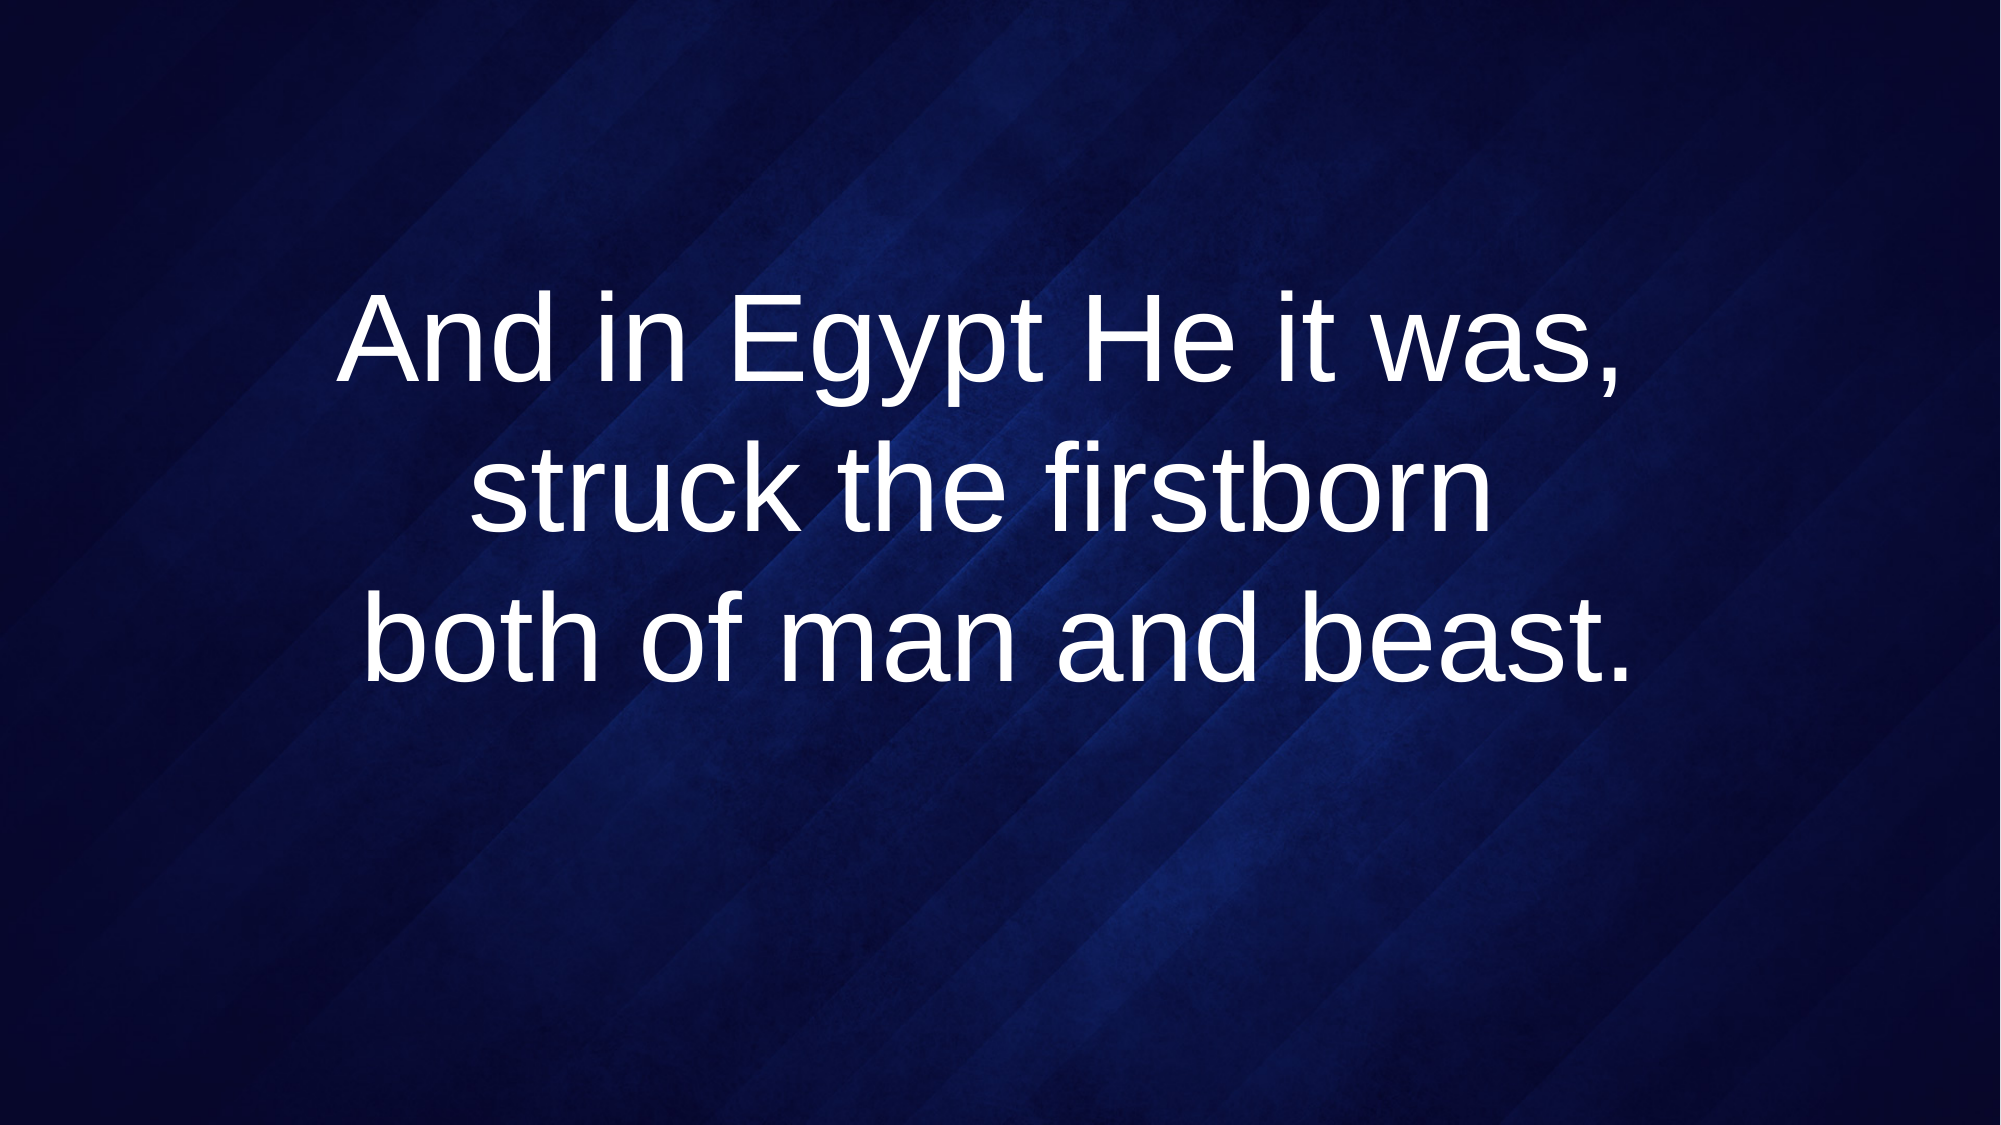

# And in Egypt He it was, struck the firstborn both of man and beast.